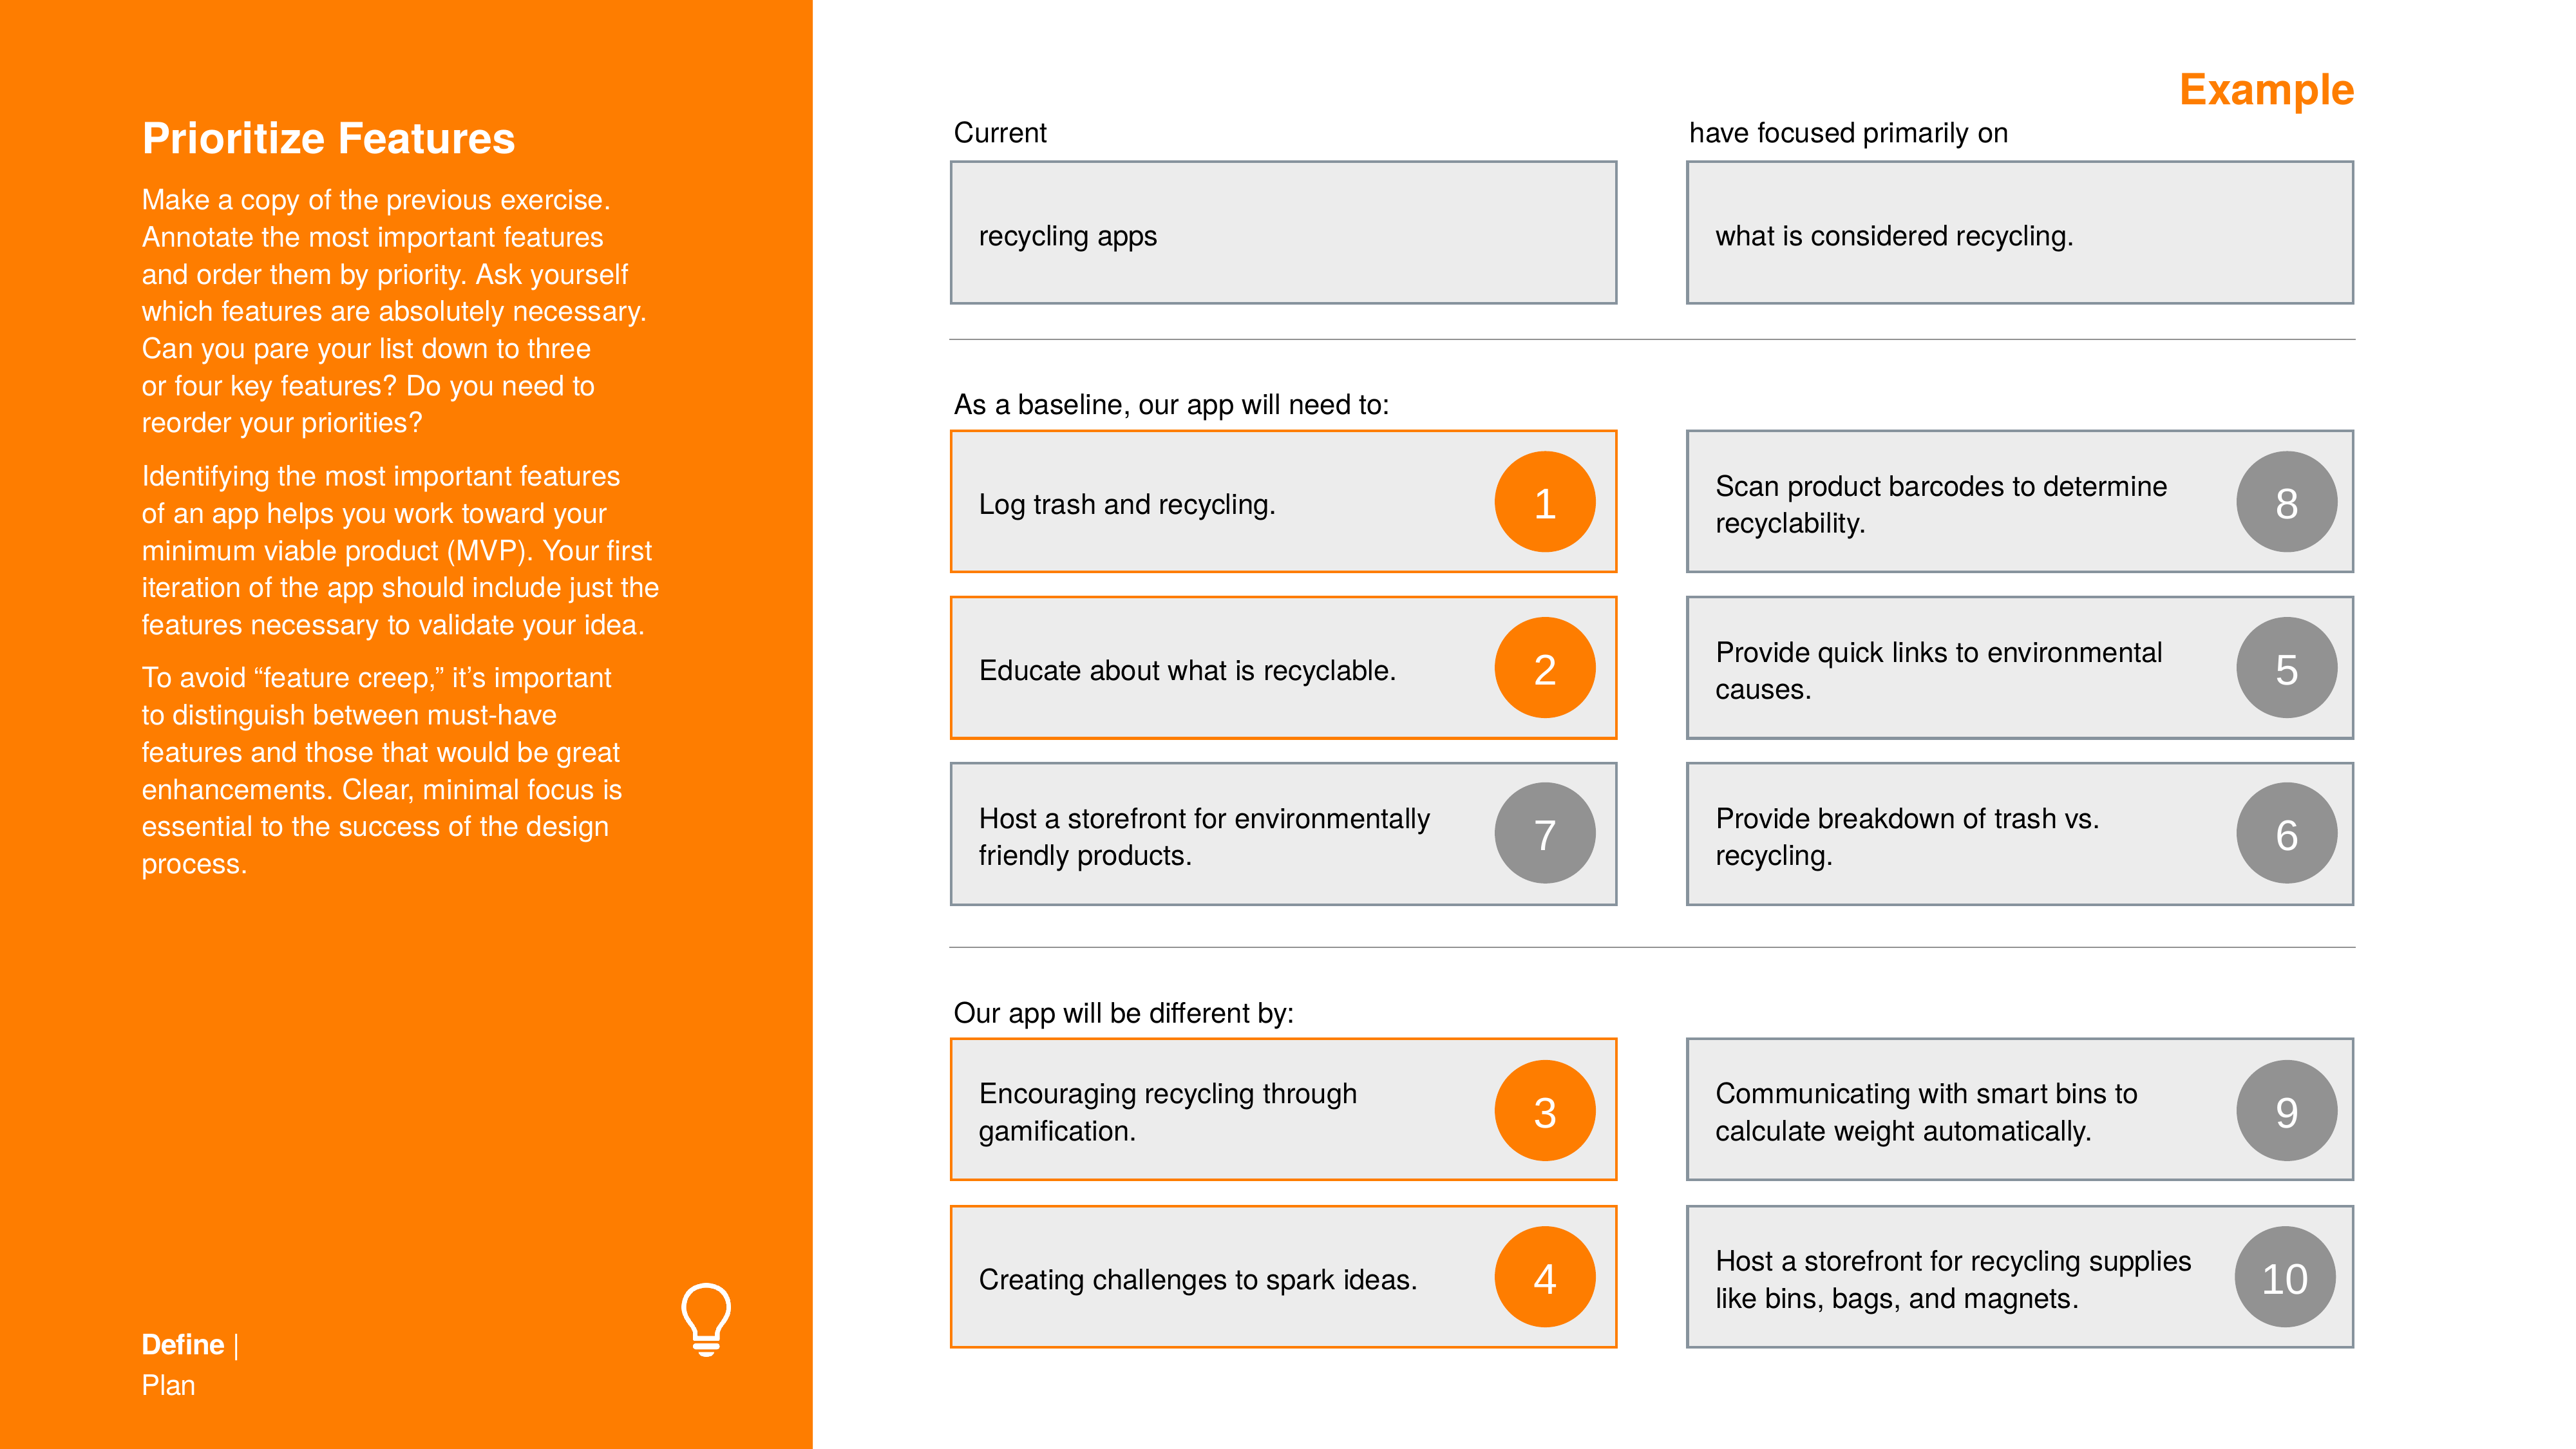

Example
Current
have focused primarily on
recycling apps
what is considered recycling.

As a baseline, our app will need to:
Log trash and recycling.
Scan product barcodes to determine recyclability.
1
8
Educate about what is recyclable.
Provide quick links to environmental
causes.
2
5
Host a storefront for environmentally
friendly products.
Provide breakdown of trash vs.
recycling.
7
6

Our app will be different by:
Encouraging recycling through
gamification.
Communicating with smart bins to
calculate weight automatically.
3
9
Creating challenges to spark ideas.
Host a storefront for recycling supplies
like bins, bags, and magnets.
4
10
Prioritize Features
Make a copy of the previous exercise. Annotate the most important features
and order them by priority. Ask yourself which features are absolutely necessary. Can you pare your list down to three
or four key features? Do you need to reorder your priorities?
Identifying the most important features
of an app helps you work toward your minimum viable product (MVP). Your first iteration of the app should include just the features necessary to validate your idea.
To avoid “feature creep,” it’s important
to distinguish between must-have
features and those that would be great enhancements. Clear, minimal focus is essential to the success of the design process.
Define | Plan
42